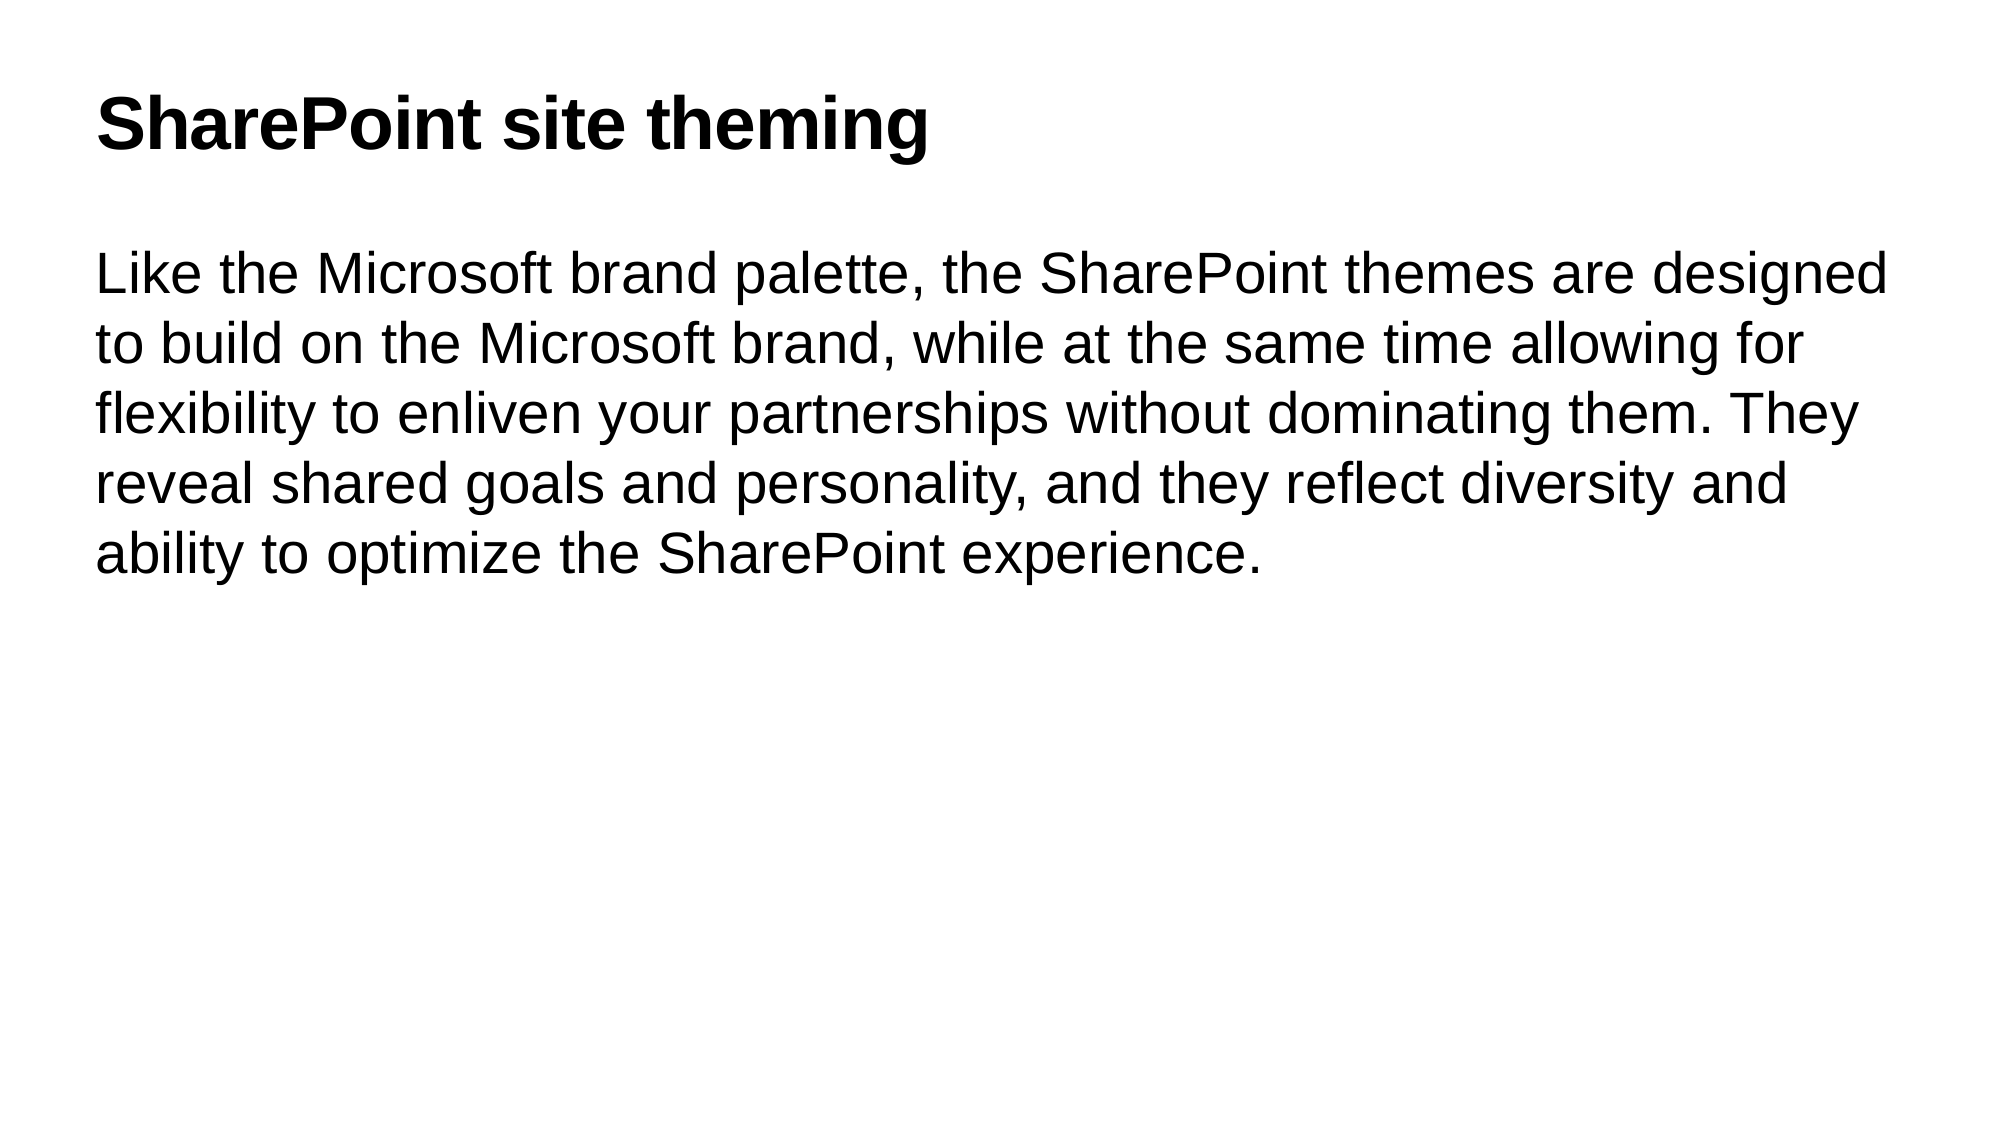

# SharePoint site theming
Like the Microsoft brand palette, the SharePoint themes are designed to build on the Microsoft brand, while at the same time allowing for flexibility to enliven your partnerships without dominating them. They reveal shared goals and personality, and they reflect diversity and ability to optimize the SharePoint experience.